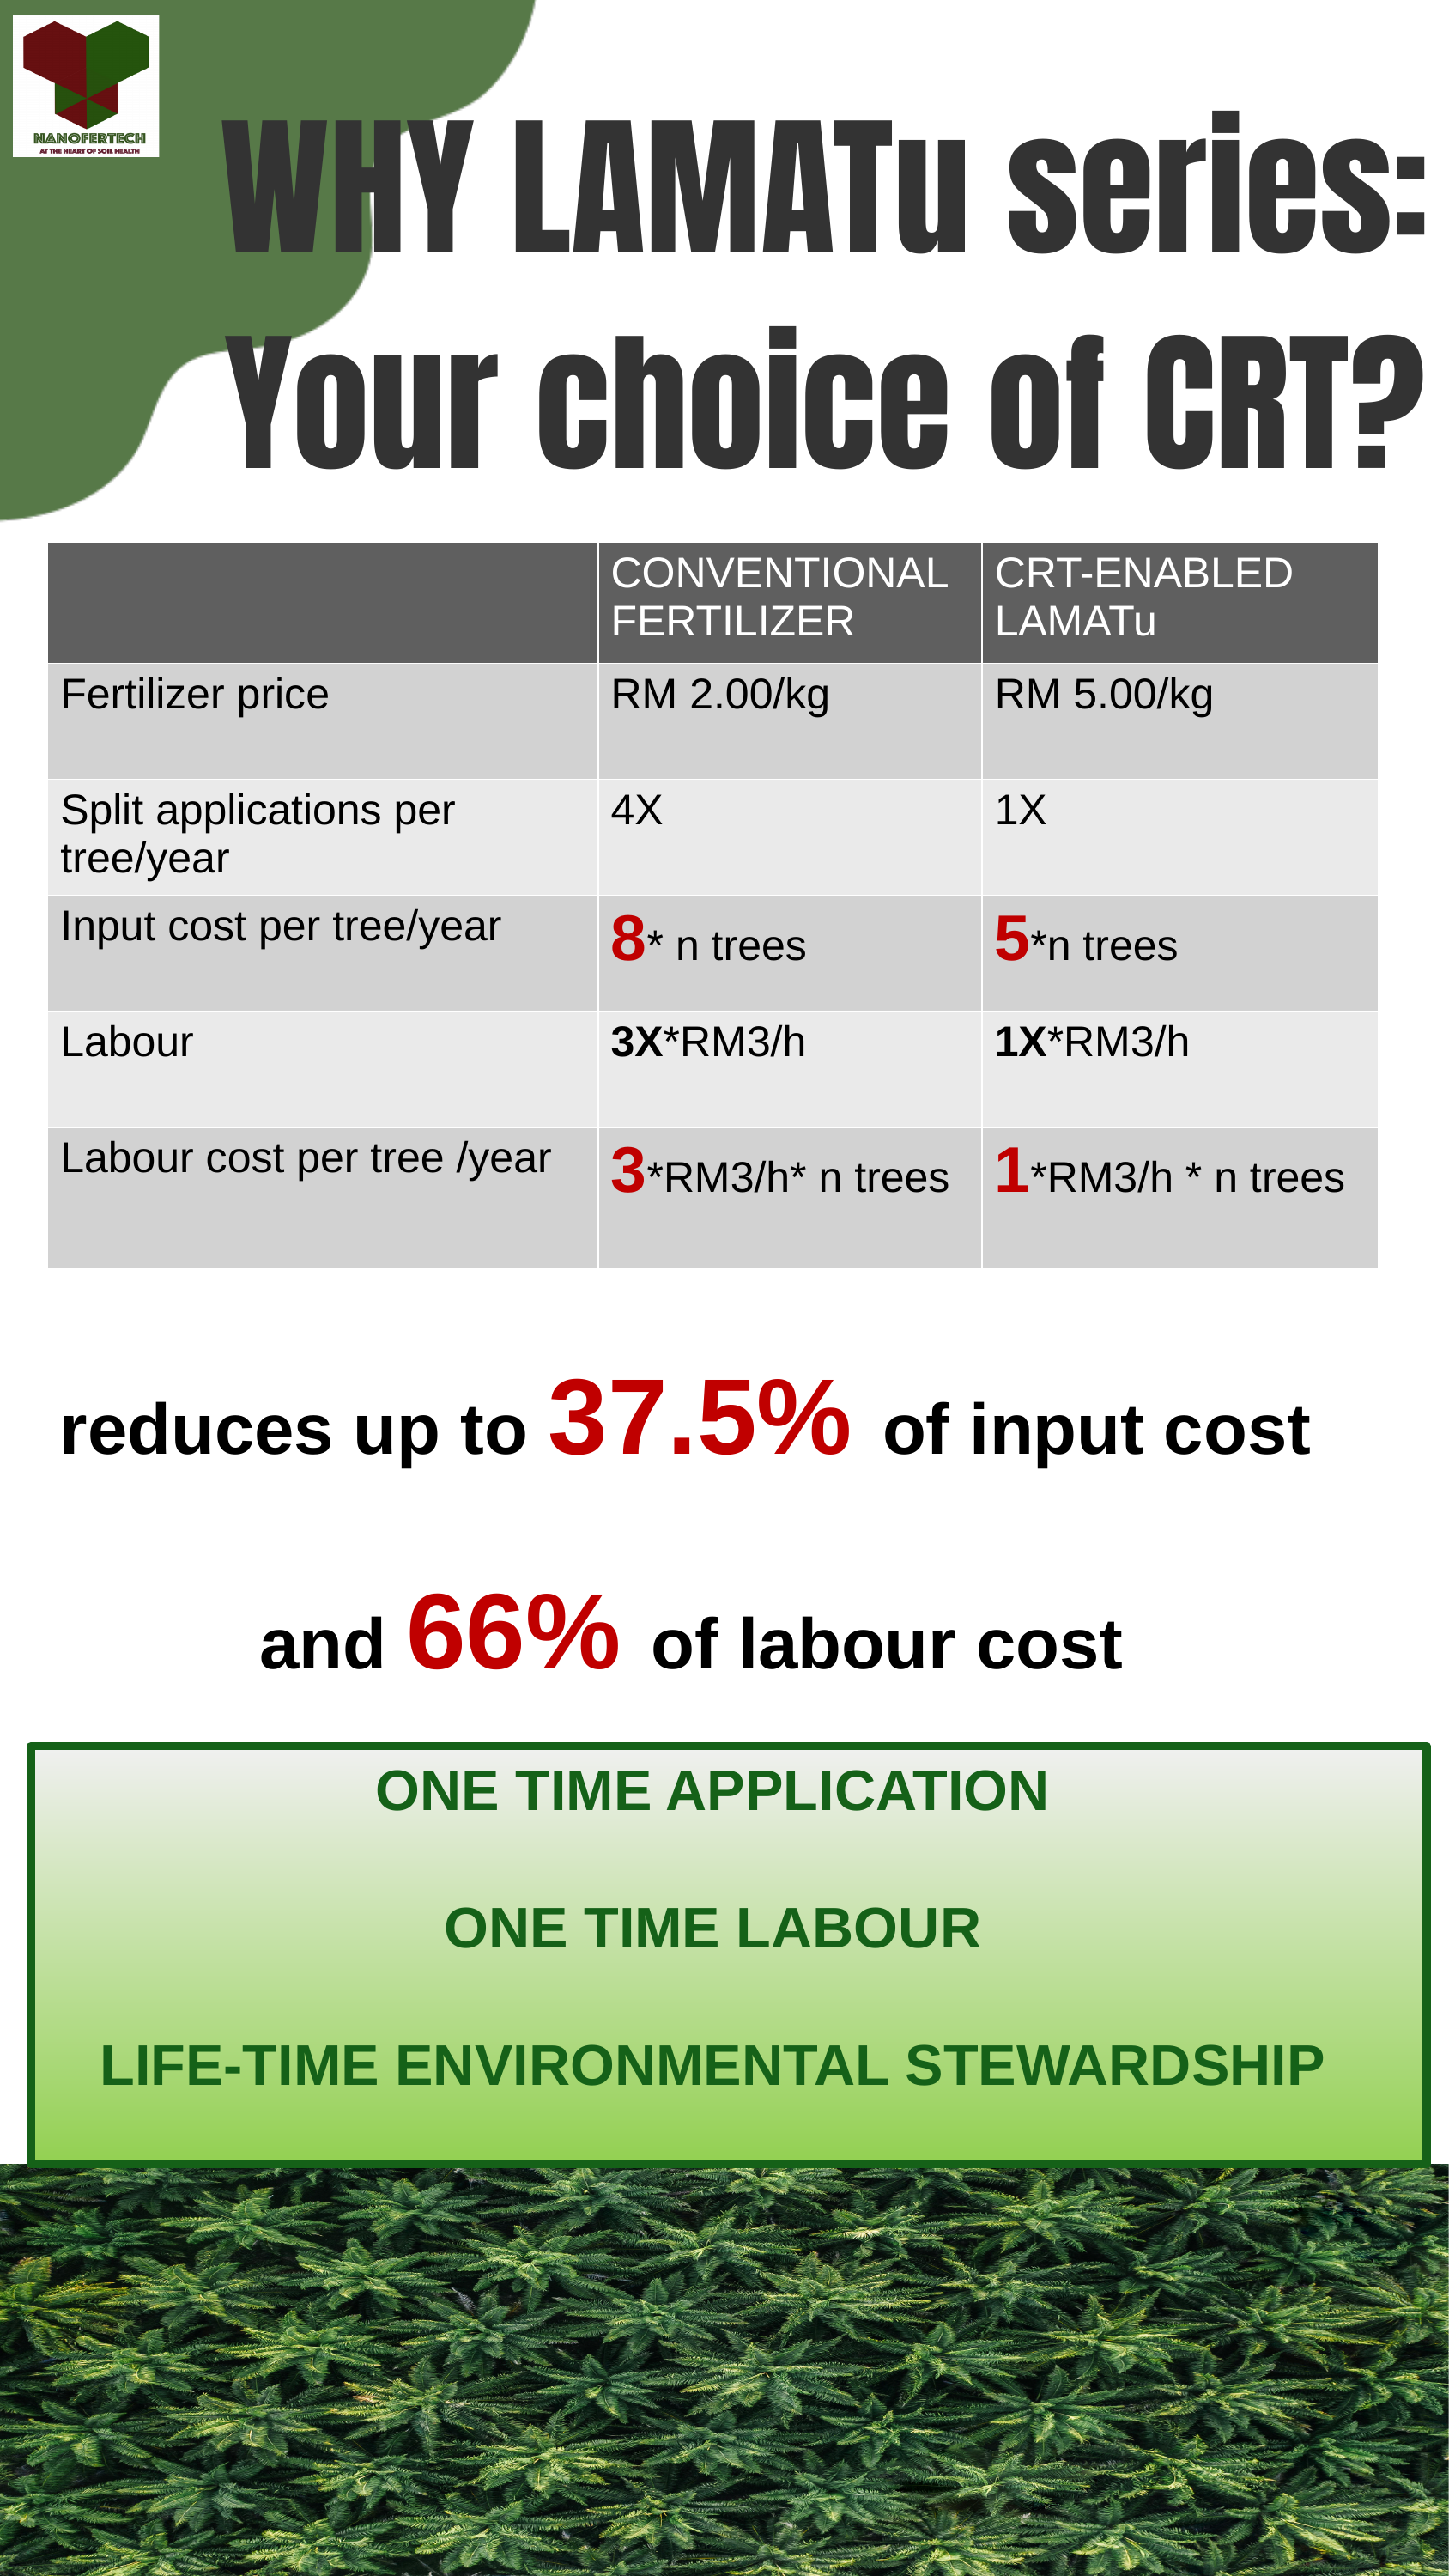

WHY LAMATu series: Your choice of CRT?
|  | CONVENTIONAL FERTILIZER | CRT-ENABLED LAMATu |
| --- | --- | --- |
| Fertilizer price | RM 2.00/kg | RM 5.00/kg |
| Split applications per tree/year | 4X | 1X |
| Input cost per tree/year | 8\* n trees | 5\*n trees |
| Labour | 3X\*RM3/h | 1X\*RM3/h |
| Labour cost per tree /year | 3\*RM3/h\* n trees | 1\*RM3/h \* n trees |
reduces up to 37.5% of input cost

          and 66% of labour cost

ONE TIME APPLICATION

ONE TIME LABOUR

LIFE-TIME ENVIRONMENTAL STEWARDSHIP